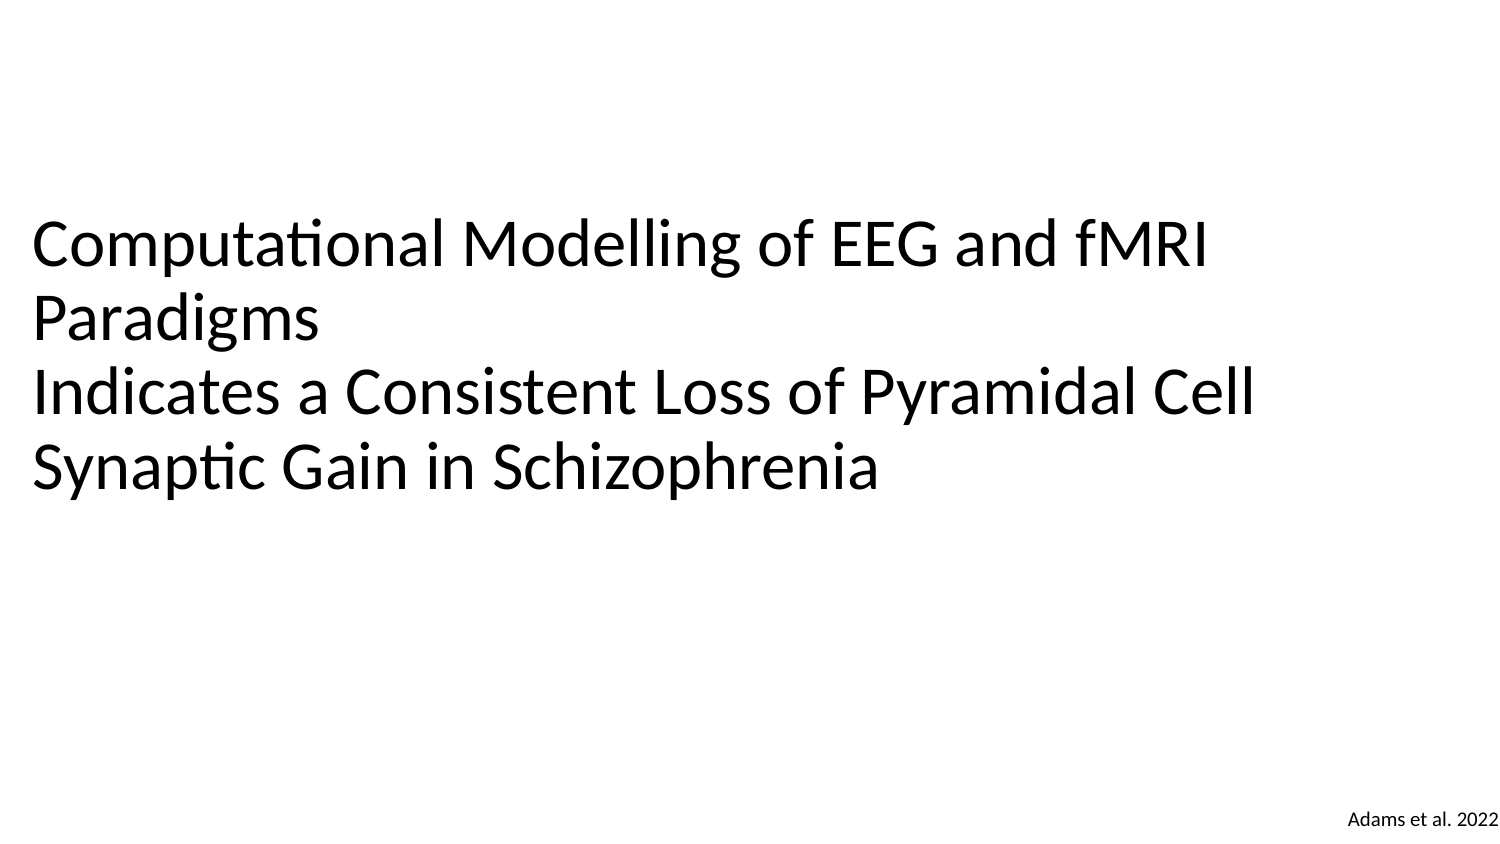

# Computational Modelling of EEG and fMRI Paradigms Indicates a Consistent Loss of Pyramidal Cell Synaptic Gain in Schizophrenia
Adams et al. 2022